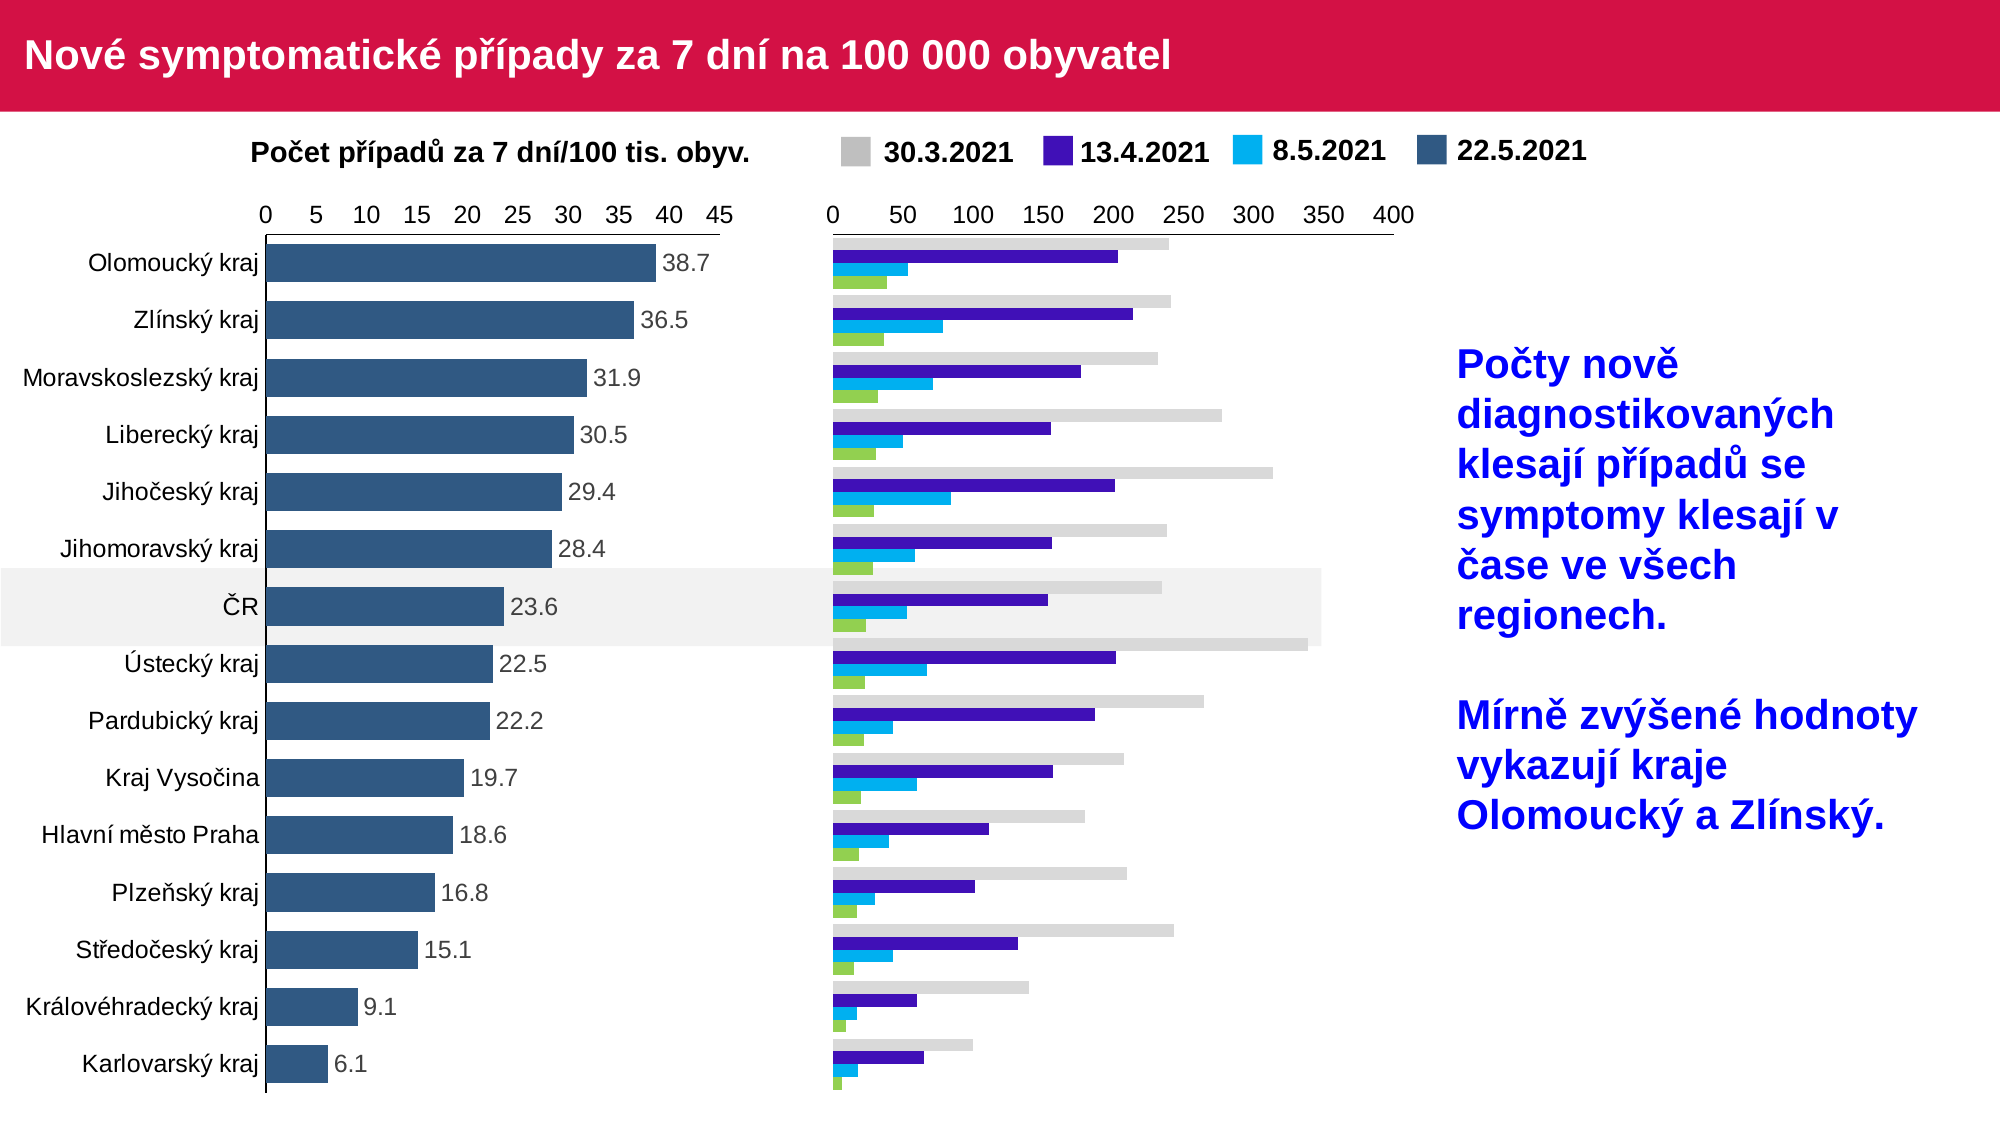

# Nové symptomatické případy za 7 dní na 100 000 obyvatel
8.5.2021
22.5.2021
Počet případů za 7 dní/100 tis. obyv.
13.4.2021
30.3.2021

### Chart

| Category | 22.5 |
|---|---|
| Olomoucký kraj | 38.698094594637 |
| Zlínský kraj | 36.544226270816 |
| Moravskoslezský kraj | 31.856905487268 |
| Liberecký kraj | 30.510129362948 |
| Jihočeský kraj | 29.368301812909 |
| Jihomoravský kraj | 28.360440281195 |
| ČR | 23.622245165452 |
| Ústecký kraj | 22.521309565191 |
| Pardubický kraj | 22.185840843367 |
| Kraj Vysočina | 19.652079583061 |
| Hlavní město Praha | 18.575610223776 |
| Plzeňský kraj | 16.750107014572 |
| Středočeský kraj | 15.093022374153 |
| Královéhradecký kraj | 9.077655713567 |
| Karlovarský kraj | 6.13683087235 |

### Chart

| Category | 30.3. | 13.4. | 8.5. | 22.5 |
|---|---|---|---|---|
| Olomoucký kraj | 239.325511243065 | 203.323595370185 | 53.130580693457 | 38.698094594637 |
| Zlínský kraj | 241.15741770223 | 213.576869573311 | 78.259805315805 | 36.544226270816 |
| Moravskoslezský kraj | 231.717070438971 | 176.889659416146 | 71.175033575501 | 31.856905487268 |
| Liberecký kraj | 277.077174807221 | 155.036657355427 | 50.172212730181 | 30.510129362948 |
| Jihočeský kraj | 313.417273844652 | 201.071865322251 | 84.220209431731 | 29.368301812909 |
| Jihomoravský kraj | 238.09384377664 | 156.191569336256 | 58.728699343359 | 28.360440281195 |
| ČR | 234.428357084996 | 152.918529324615 | 52.59874131184 | 23.622245165452 |
| Ústecký kraj | 338.798830850277 | 202.079793978976 | 67.074335009375 | 22.521309565191 |
| Pardubický kraj | 264.508774882568 | 186.85833193078 | 42.841623697538 | 22.185840843367 |
| Kraj Vysočina | 207.132918805467 | 156.627074276999 | 59.938842728337 | 19.652079583061 |
| Hlavní město Praha | 179.539264945127 | 111.228956380272 | 39.548073379652 | 18.575610223776 |
| Plzeňský kraj | 209.630127182378 | 100.839028087729 | 29.777968025906 | 16.750107014572 |
| Středočeský kraj | 242.847445309253 | 131.759939399011 | 42.346299741701 | 15.093022374153 |
| Královéhradecký kraj | 139.614344874664 | 60.094080823815 | 16.884439627235 | 9.077655713567 |
| Karlovarský kraj | 99.893969199927 | 64.43672415968 | 17.728622520123 | 6.13683087235 |
Počty nově diagnostikovaných klesají případů se symptomy klesají v čase ve všech regionech.

Mírně zvýšené hodnoty vykazují kraje Olomoucký a Zlínský.